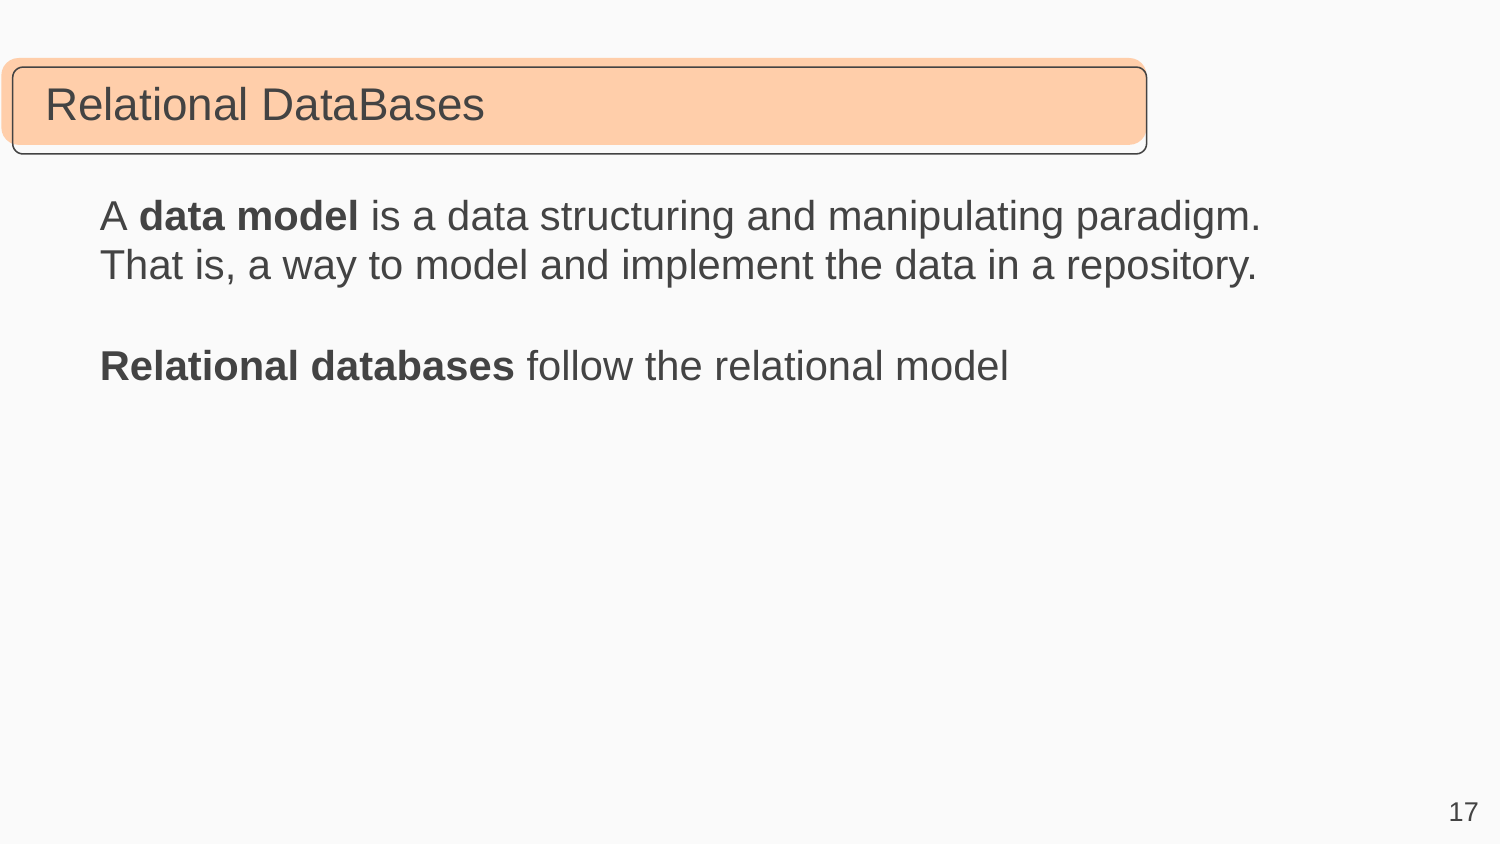

# Relational DataBases
A data model is a data structuring and manipulating paradigm.  That is, a way to model and implement the data in a repository.

Relational databases follow the relational model
17